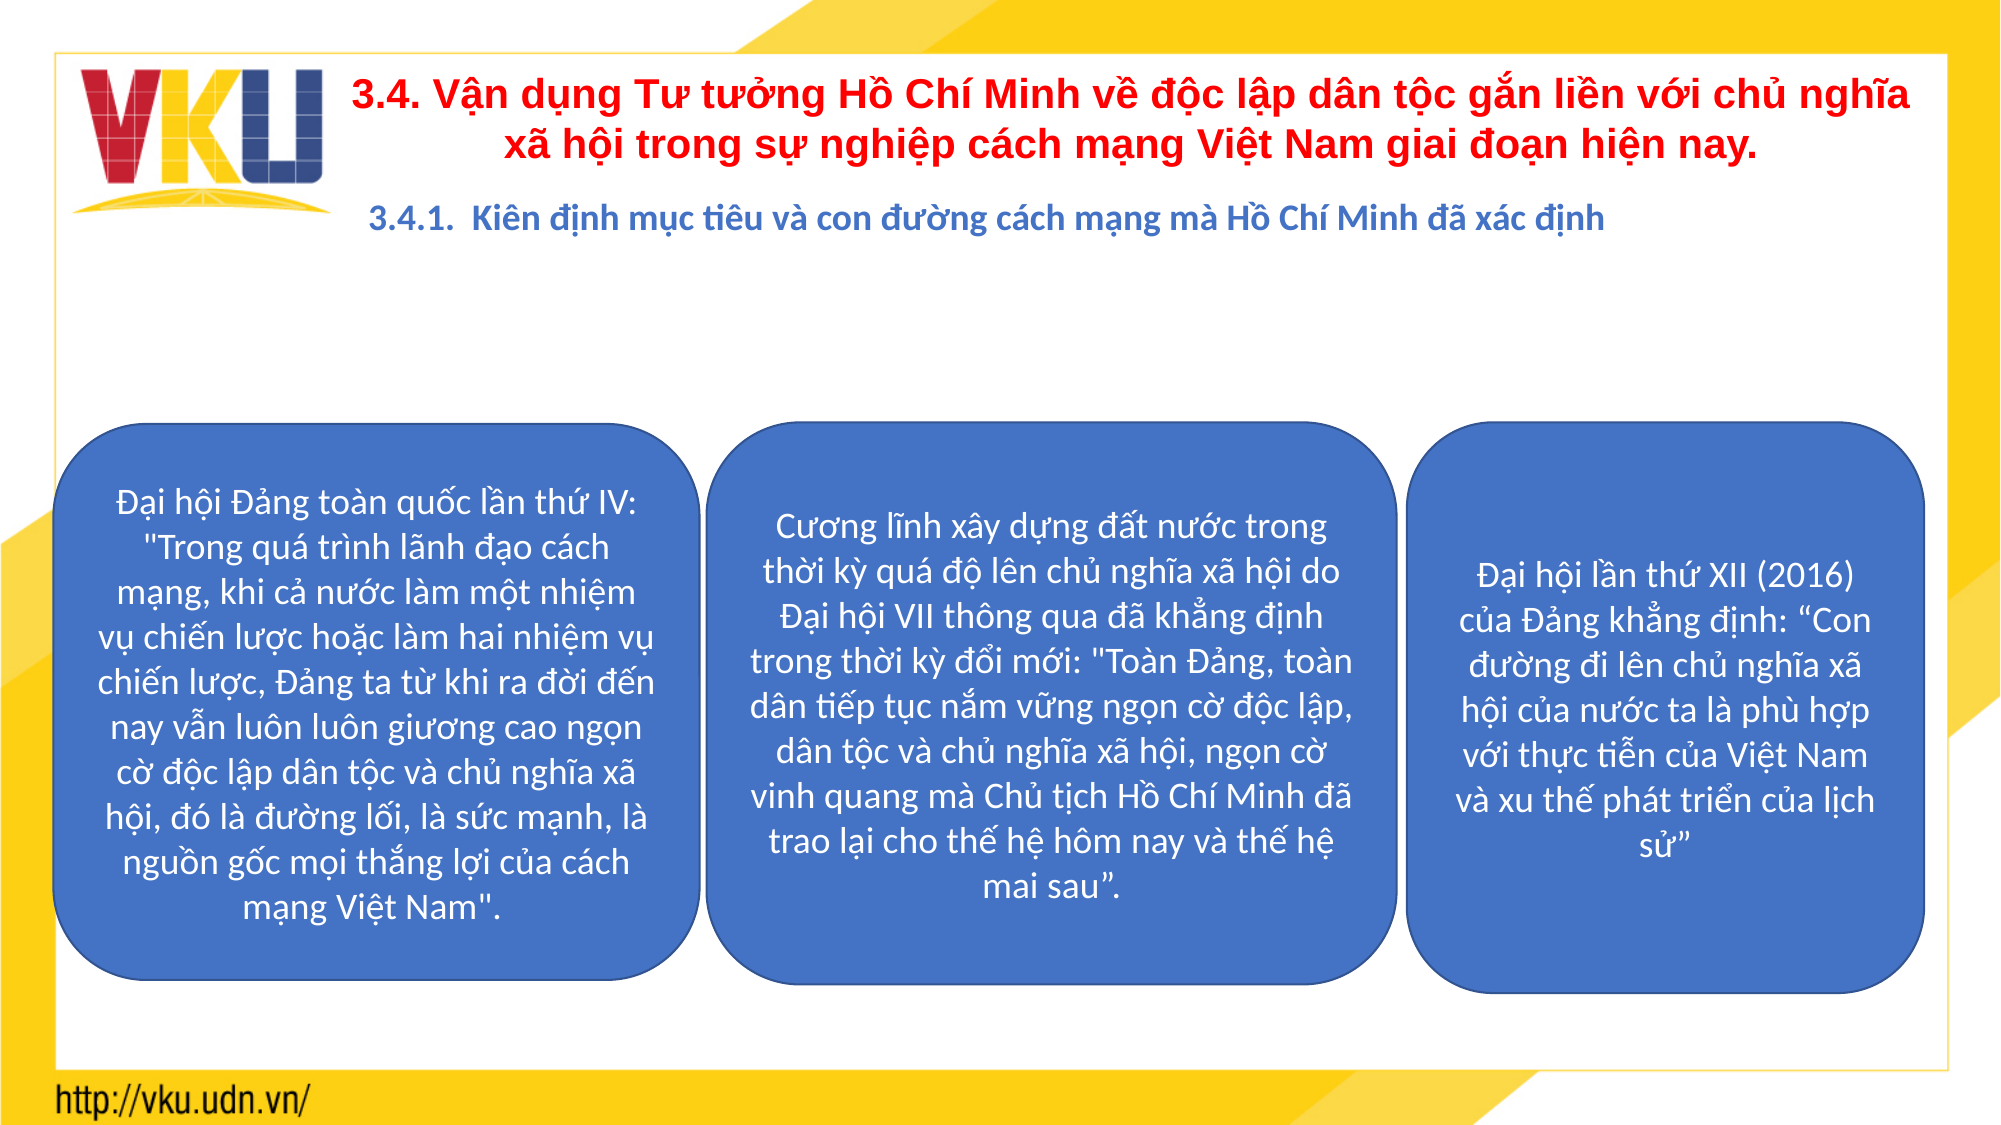

3.4. Vận dụng Tư tưởng Hồ Chí Minh về độc lập dân tộc gắn liền với chủ nghĩa xã hội trong sự nghiệp cách mạng Việt Nam giai đoạn hiện nay.
3.4.1.  Kiên định mục tiêu và con đường cách mạng mà Hồ Chí Minh đã xác định
Đại hội lần thứ XII (2016) của Đảng khẳng định: “Con đường đi lên chủ nghĩa xã hội của nước ta là phù hợp với thực tiễn của Việt Nam và xu thế phát triển của lịch sử”
Cương lĩnh xây dựng đất nước trong thời kỳ quá độ lên chủ nghĩa xã hội do Đại hội VII thông qua đã khẳng định trong thời kỳ đổi mới: "Toàn Đảng, toàn dân tiếp tục nắm vững ngọn cờ độc lập, dân tộc và chủ nghĩa xã hội, ngọn cờ vinh quang mà Chủ tịch Hồ Chí Minh đã trao lại cho thế hệ hôm nay và thế hệ mai sau”.
Đại hội Đảng toàn quốc lần thứ IV: "Trong quá trình lãnh đạo cách mạng, khi cả nước làm một nhiệm vụ chiến lược hoặc làm hai nhiệm vụ chiến lược, Đảng ta từ khi ra đời đến nay vẫn luôn luôn giương cao ngọn cờ độc lập dân tộc và chủ nghĩa xã hội, đó là đường lối, là sức mạnh, là nguồn gốc mọi thắng lợi của cách mạng Việt Nam".